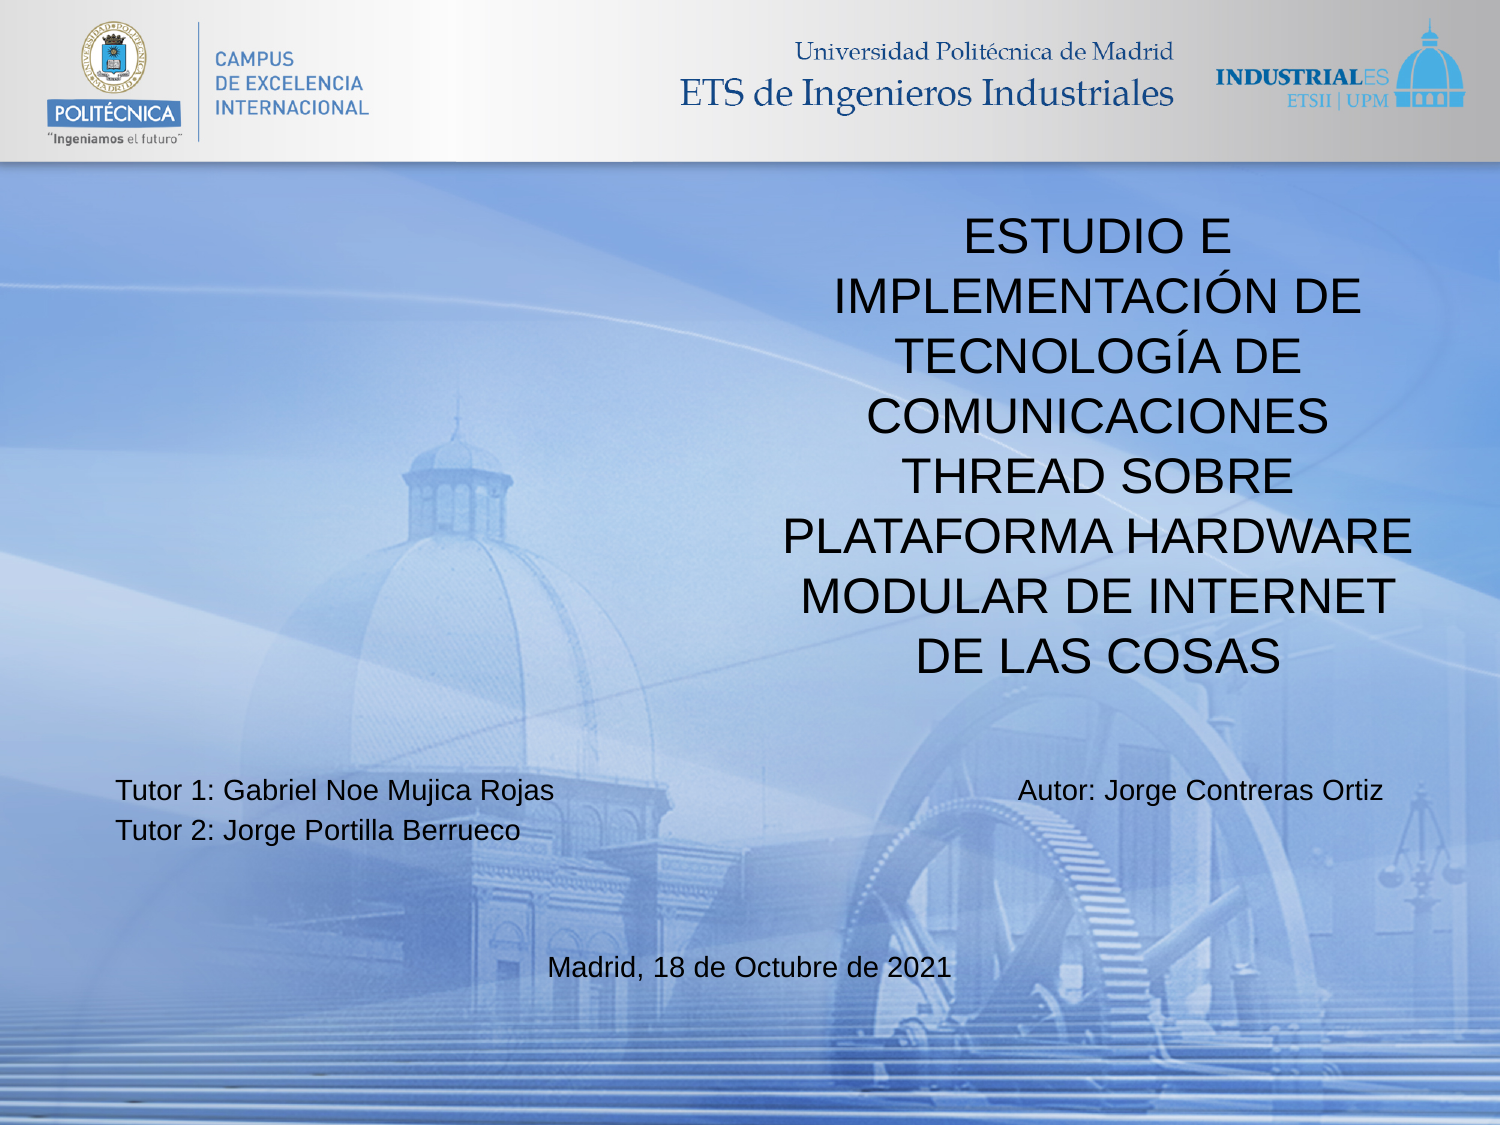

ESTUDIO E IMPLEMENTACIÓN DE TECNOLOGÍA DE COMUNICACIONES THREAD SOBRE PLATAFORMA HARDWARE MODULAR DE INTERNET DE LAS COSAS
Tutor 1: Gabriel Noe Mujica Rojas
Tutor 2: Jorge Portilla Berrueco
Autor: Jorge Contreras Ortiz
Madrid, 18 de Octubre de 2021